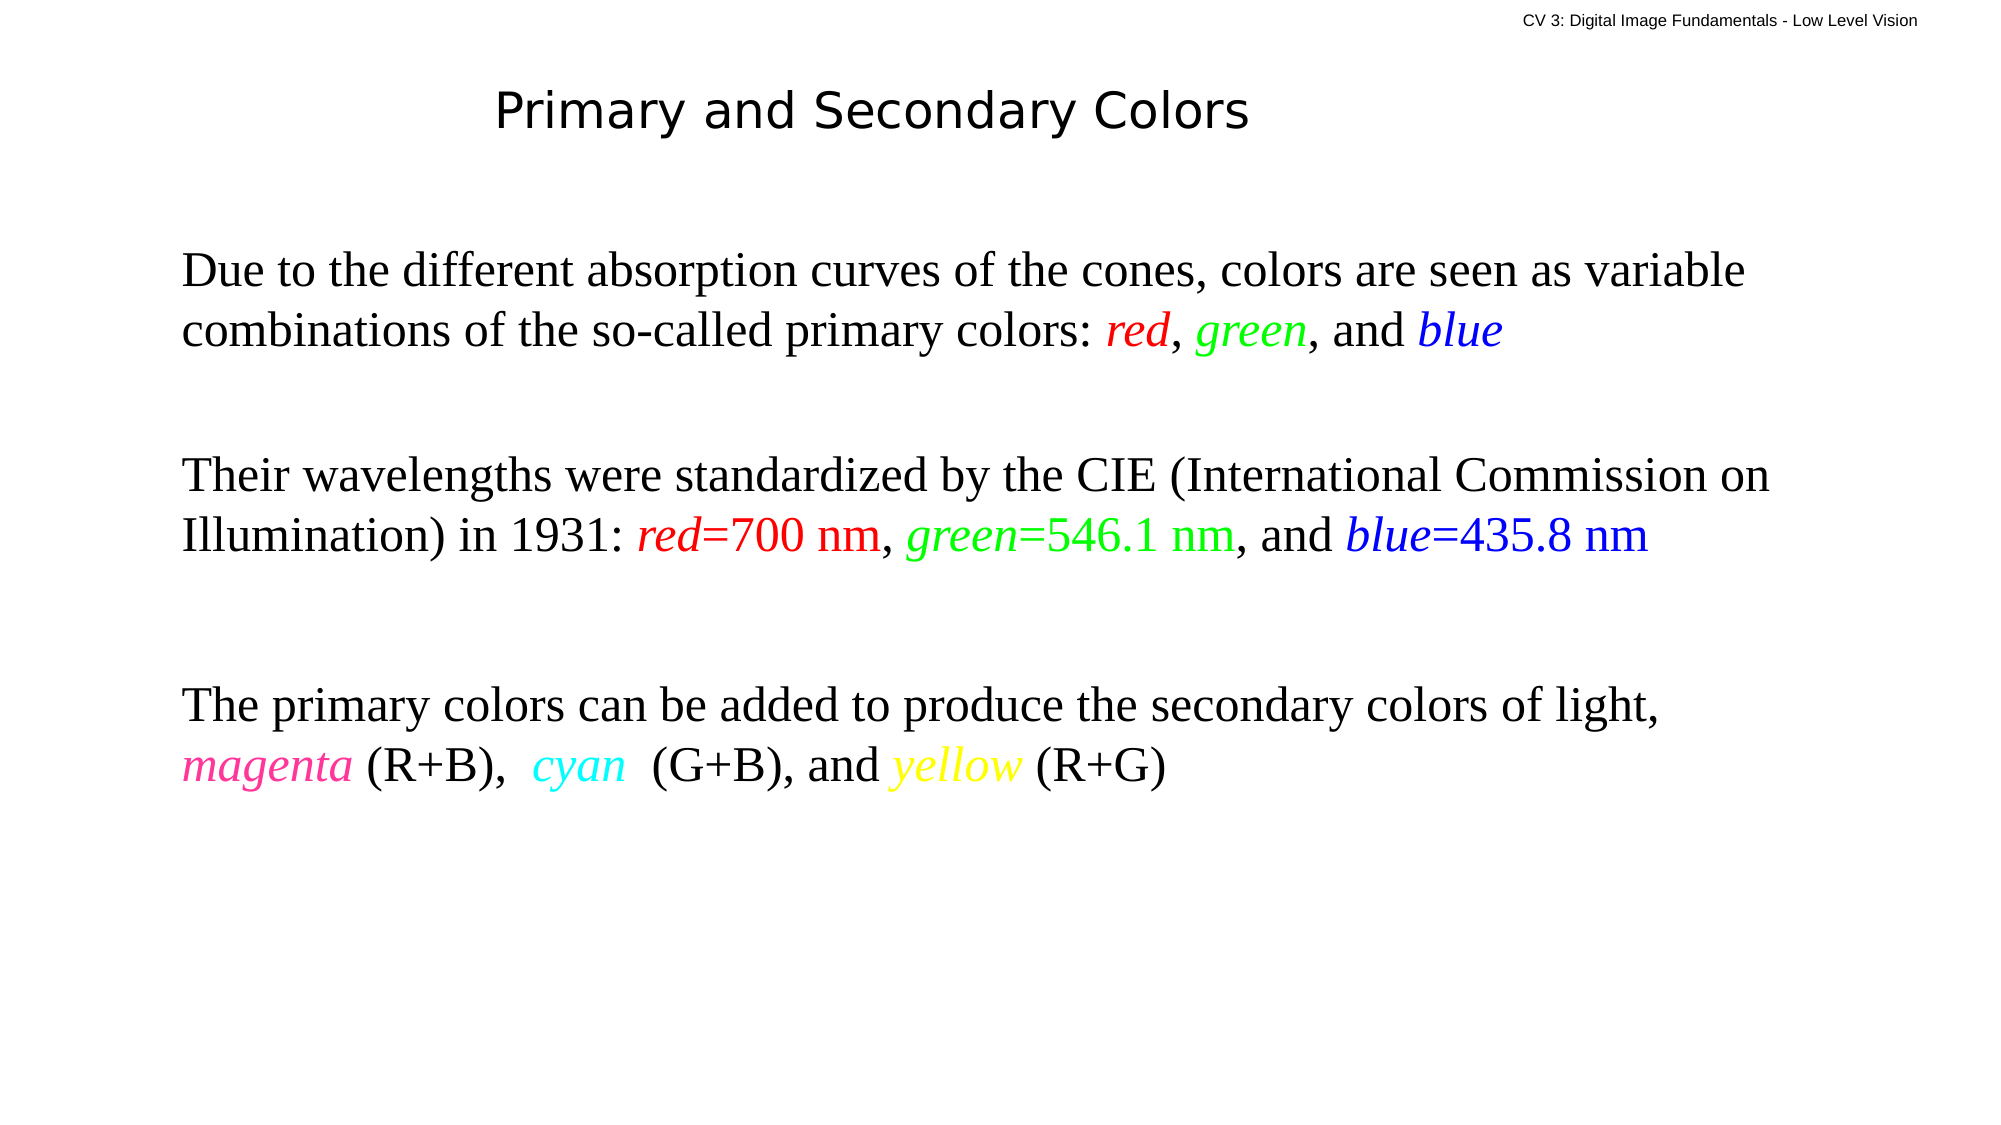

Primary and Secondary Colors
Due to the different absorption curves of the cones, colors are seen as variable combinations of the so-called primary colors: red, green, and blue

Their wavelengths were standardized by the CIE (International Commission on Illumination) in 1931: red=700 nm, green=546.1 nm, and blue=435.8 nm

The primary colors can be added to produce the secondary colors of light,  magenta (R+B),  cyan  (G+B), and yellow (R+G)